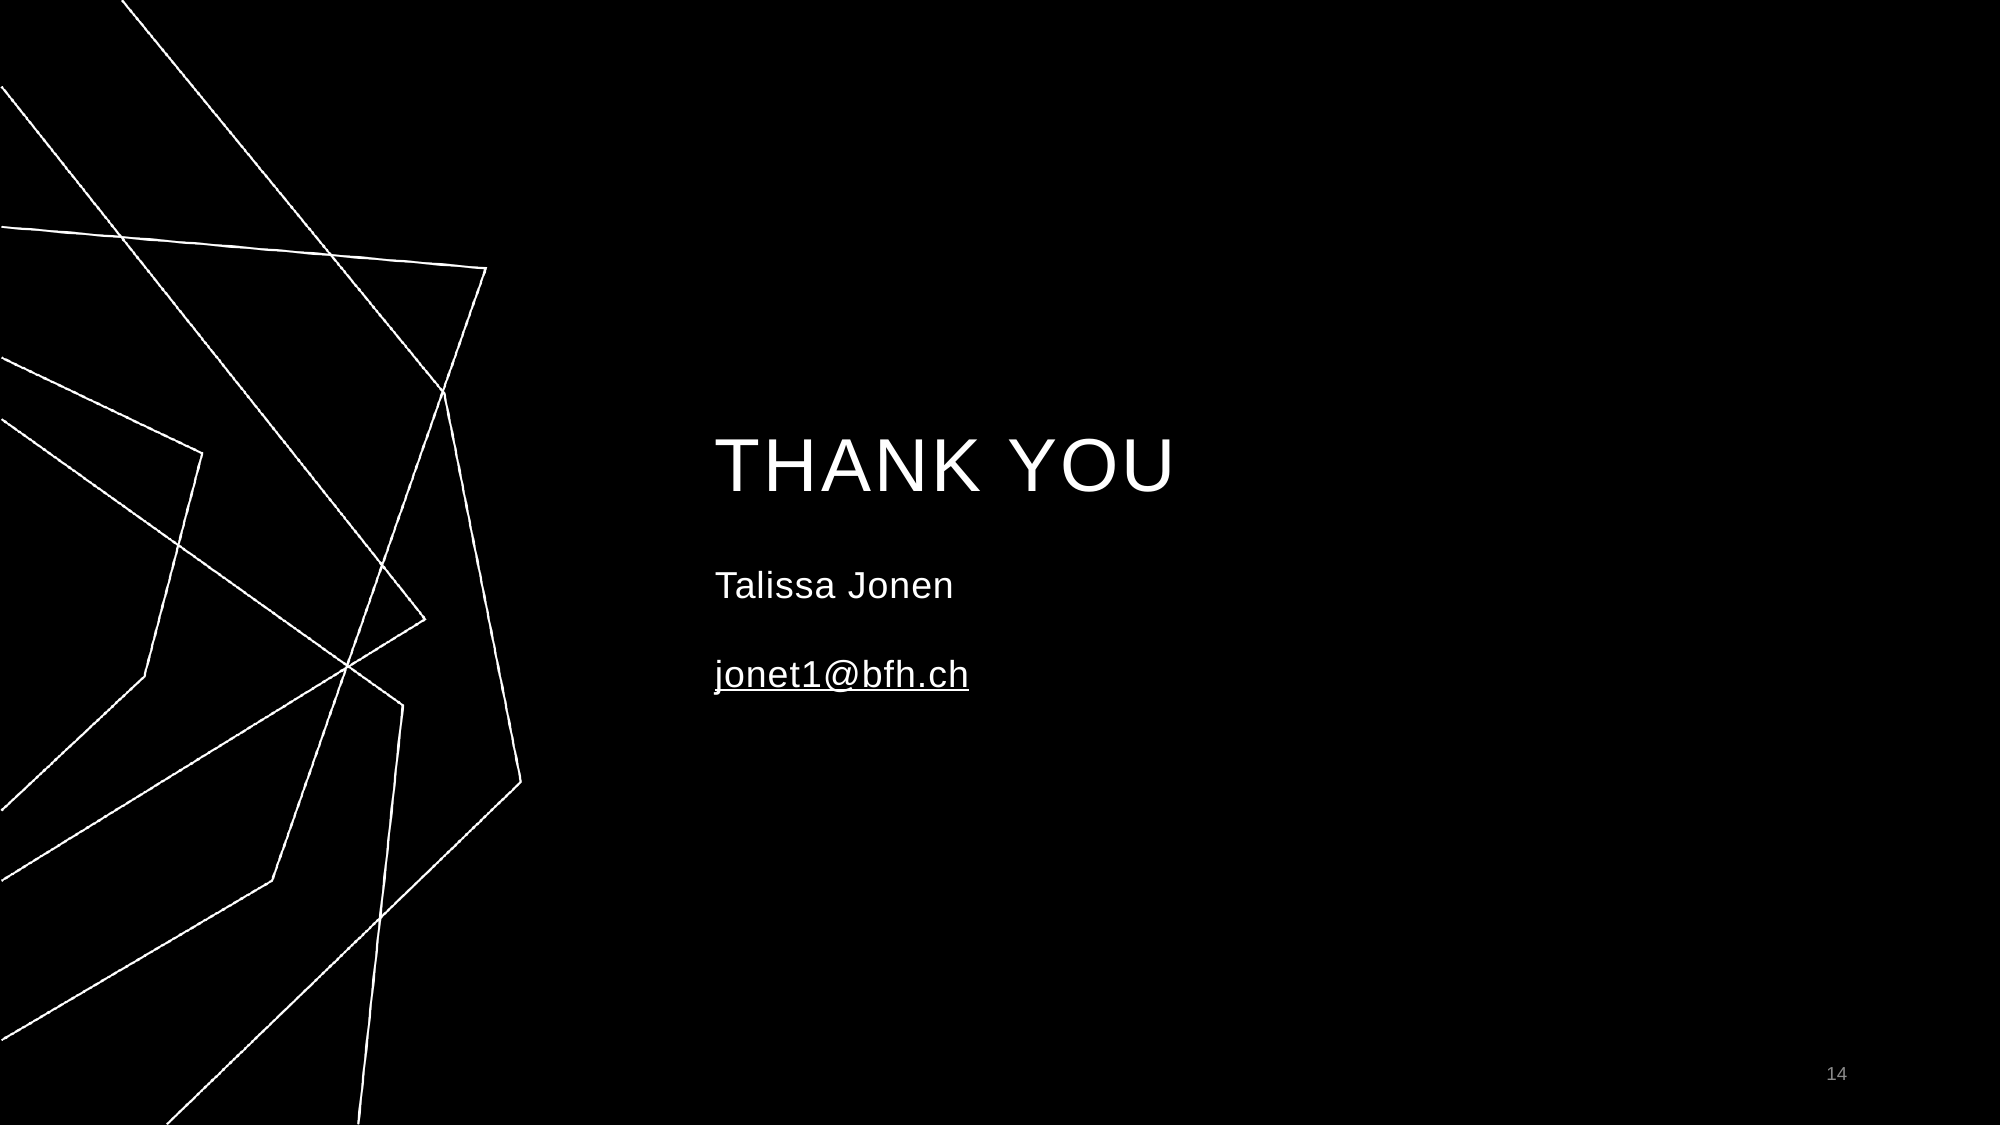

# THANK YOU
Talissa Jonen
jonet1@bfh.ch
14